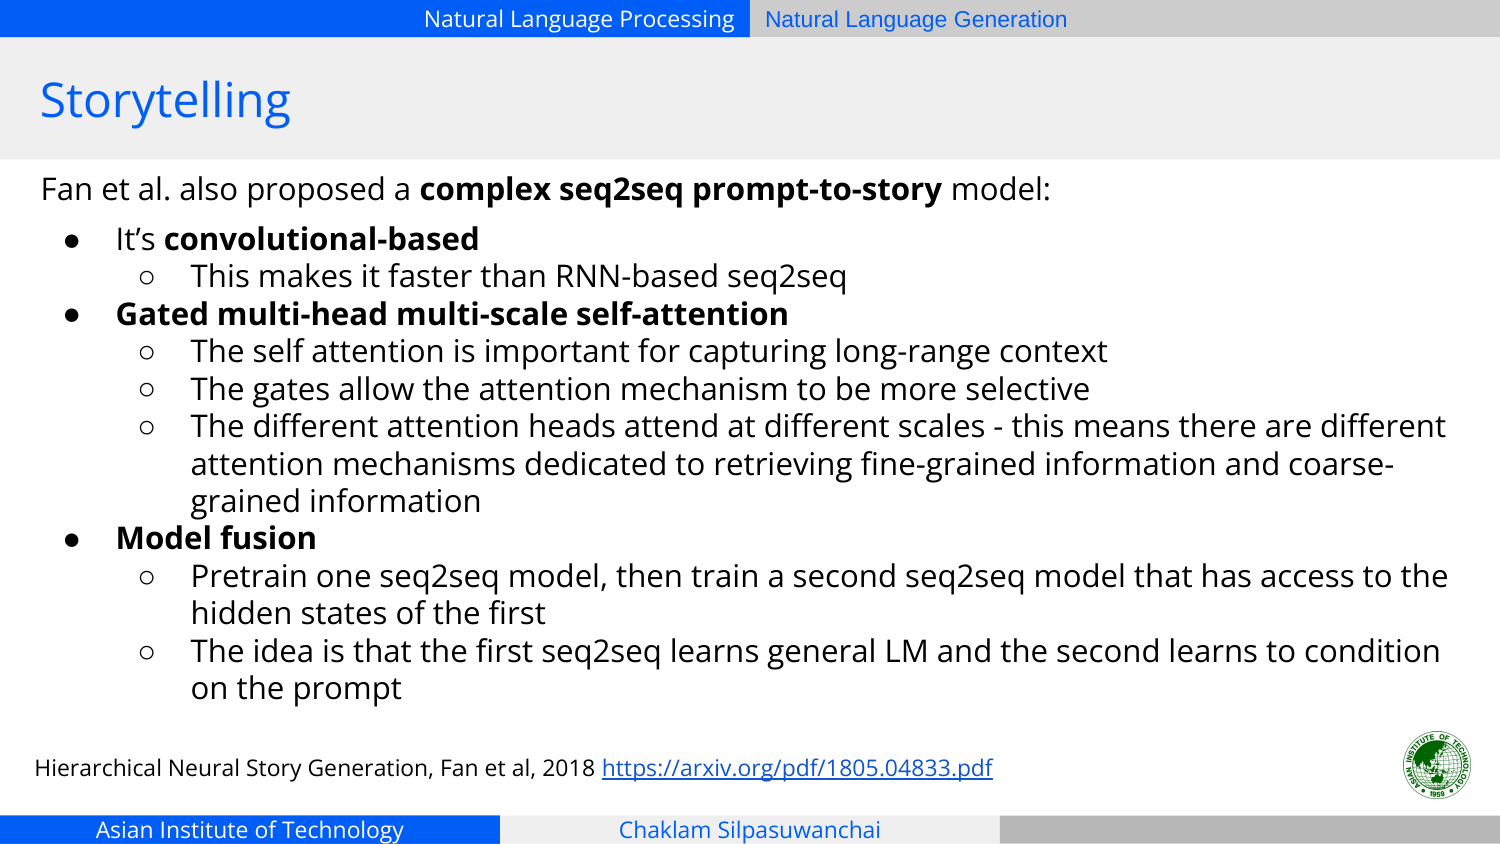

# Storytelling
Fan et al. also proposed a complex seq2seq prompt-to-story model:
It’s convolutional-based
This makes it faster than RNN-based seq2seq
Gated multi-head multi-scale self-attention
The self attention is important for capturing long-range context
The gates allow the attention mechanism to be more selective
The different attention heads attend at different scales - this means there are different attention mechanisms dedicated to retrieving fine-grained information and coarse-grained information
Model fusion
Pretrain one seq2seq model, then train a second seq2seq model that has access to the hidden states of the first
The idea is that the first seq2seq learns general LM and the second learns to condition on the prompt
Hierarchical Neural Story Generation, Fan et al, 2018 https://arxiv.org/pdf/1805.04833.pdf